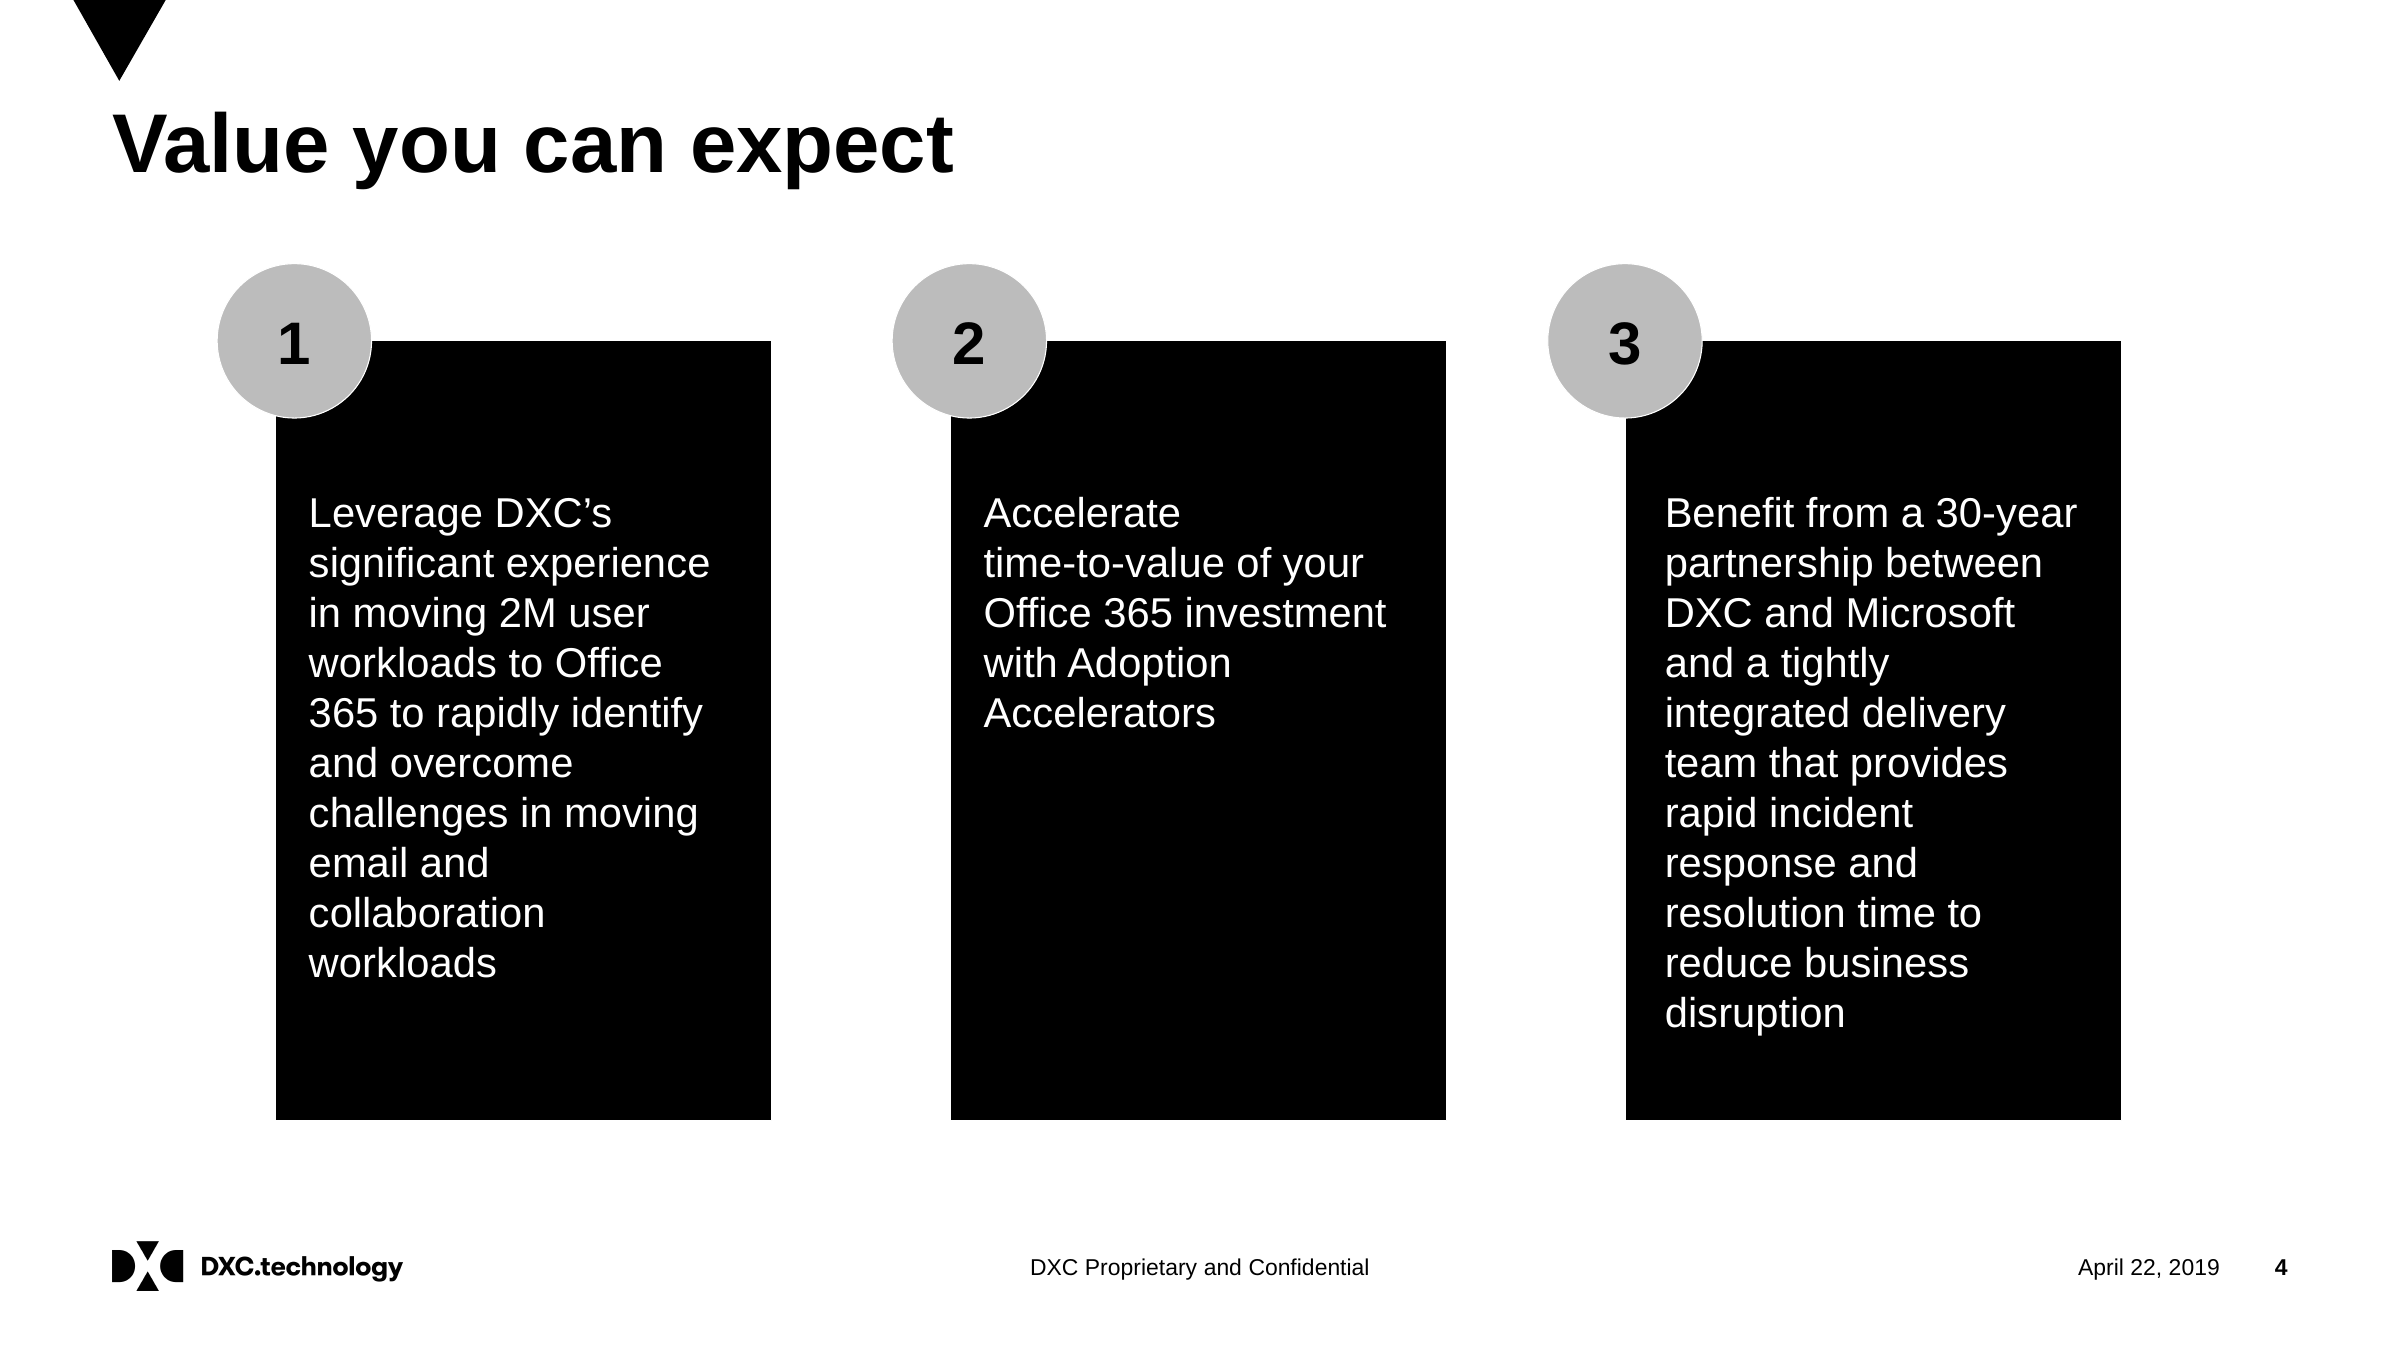

# Value you can expect
1
2
3

Leverage DXC’s significant experience in moving 2M user workloads to Office 365 to rapidly identify and overcome challenges in moving email and collaboration workloads

Accelerate
time-to-value of your Office 365 investment with Adoption Accelerators
Benefit from a 30-year partnership between DXC and Microsoft and a tightly integrated delivery team that provides rapid incident response and resolution time to reduce business disruption